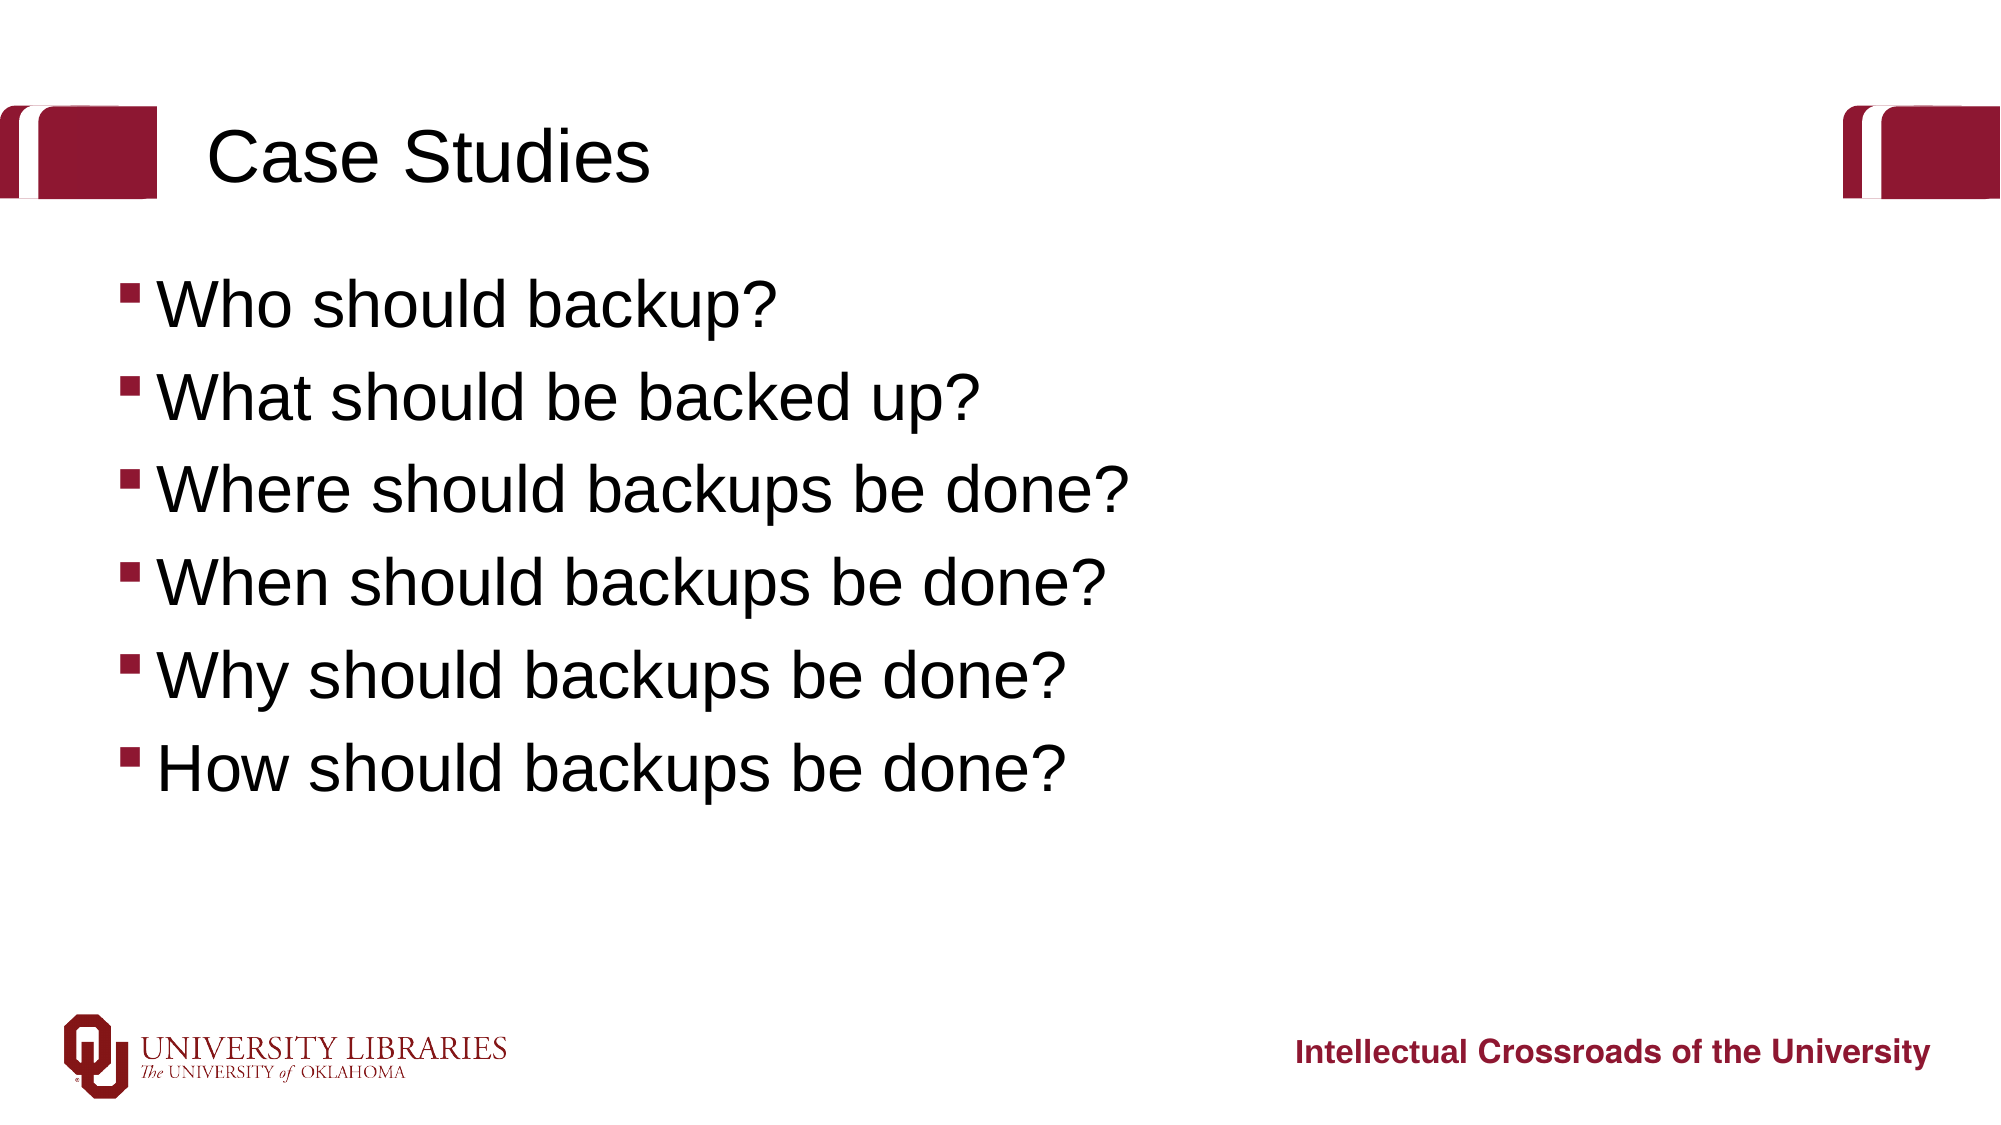

# Case Studies
Who should backup?
What should be backed up?
Where should backups be done?
When should backups be done?
Why should backups be done?
How should backups be done?